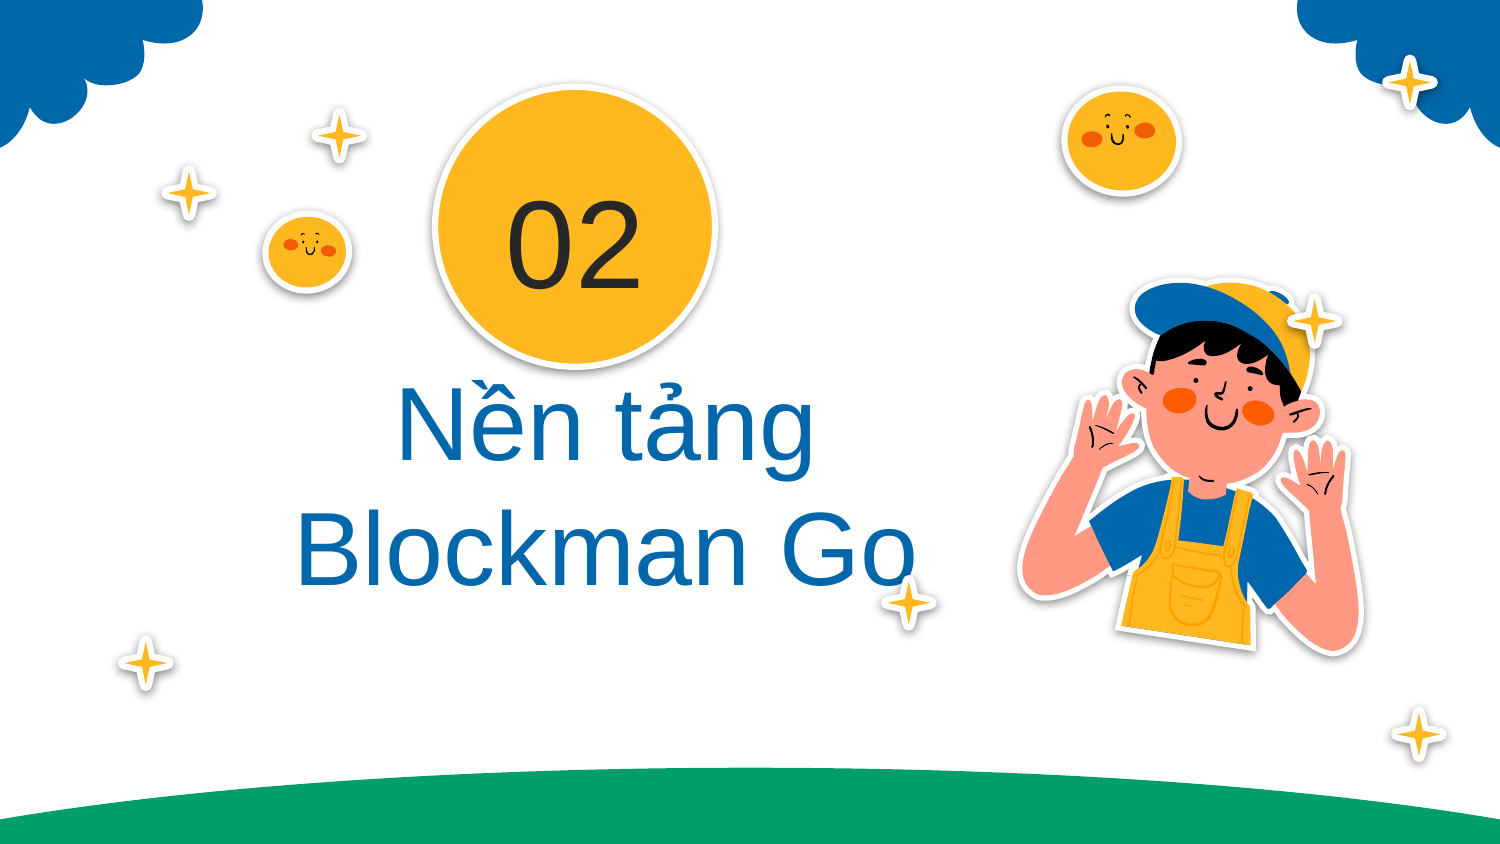

02

# Nền tảng Blockman Go

You can enter a subtitle here if you need it